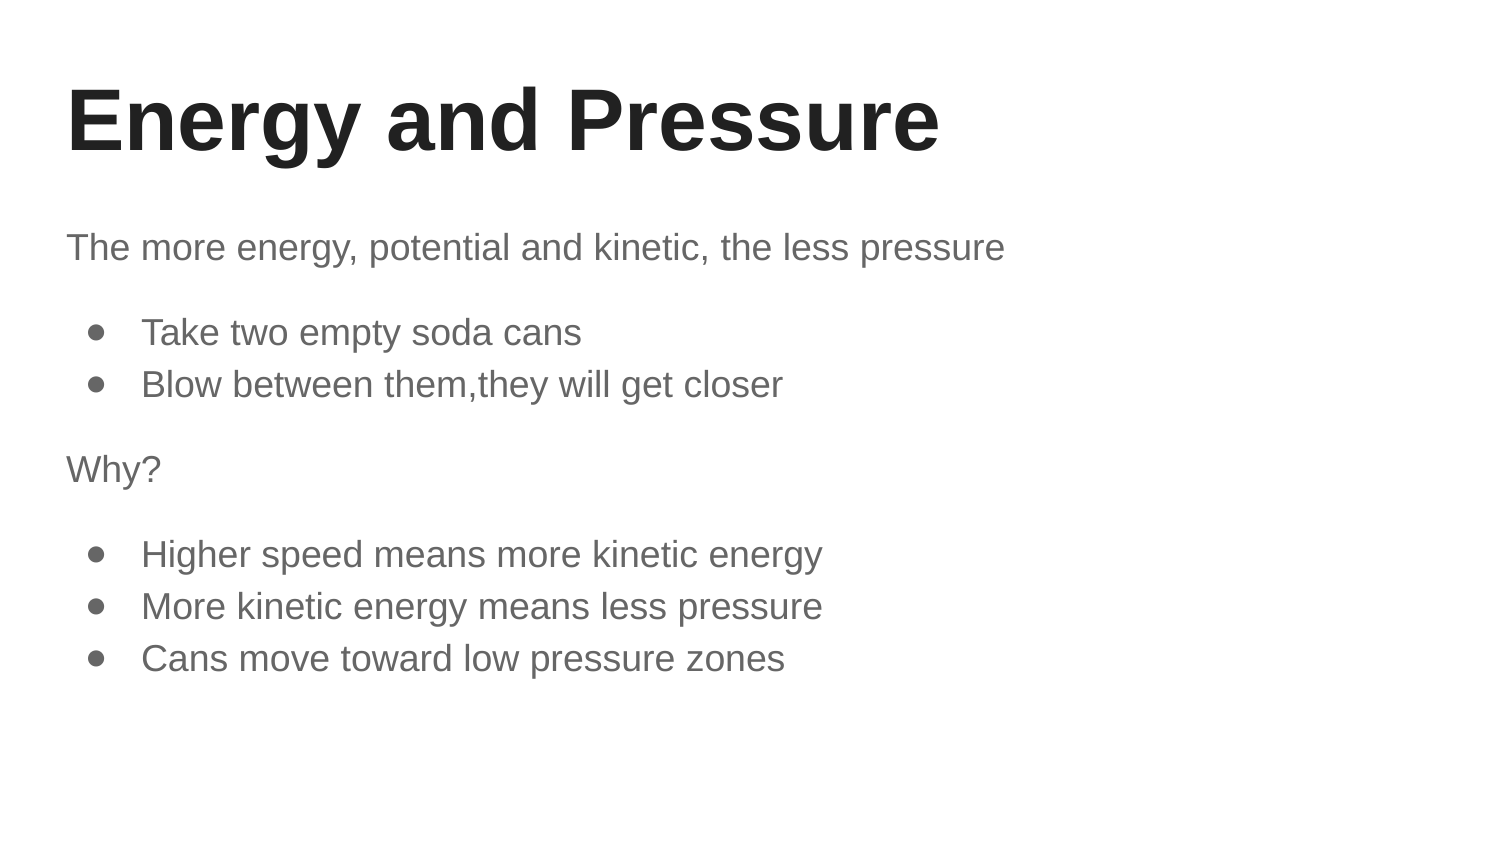

# Energy and Pressure
The more energy, potential and kinetic, the less pressure
Take two empty soda cans
Blow between them,they will get closer
Why?
Higher speed means more kinetic energy
More kinetic energy means less pressure
Cans move toward low pressure zones